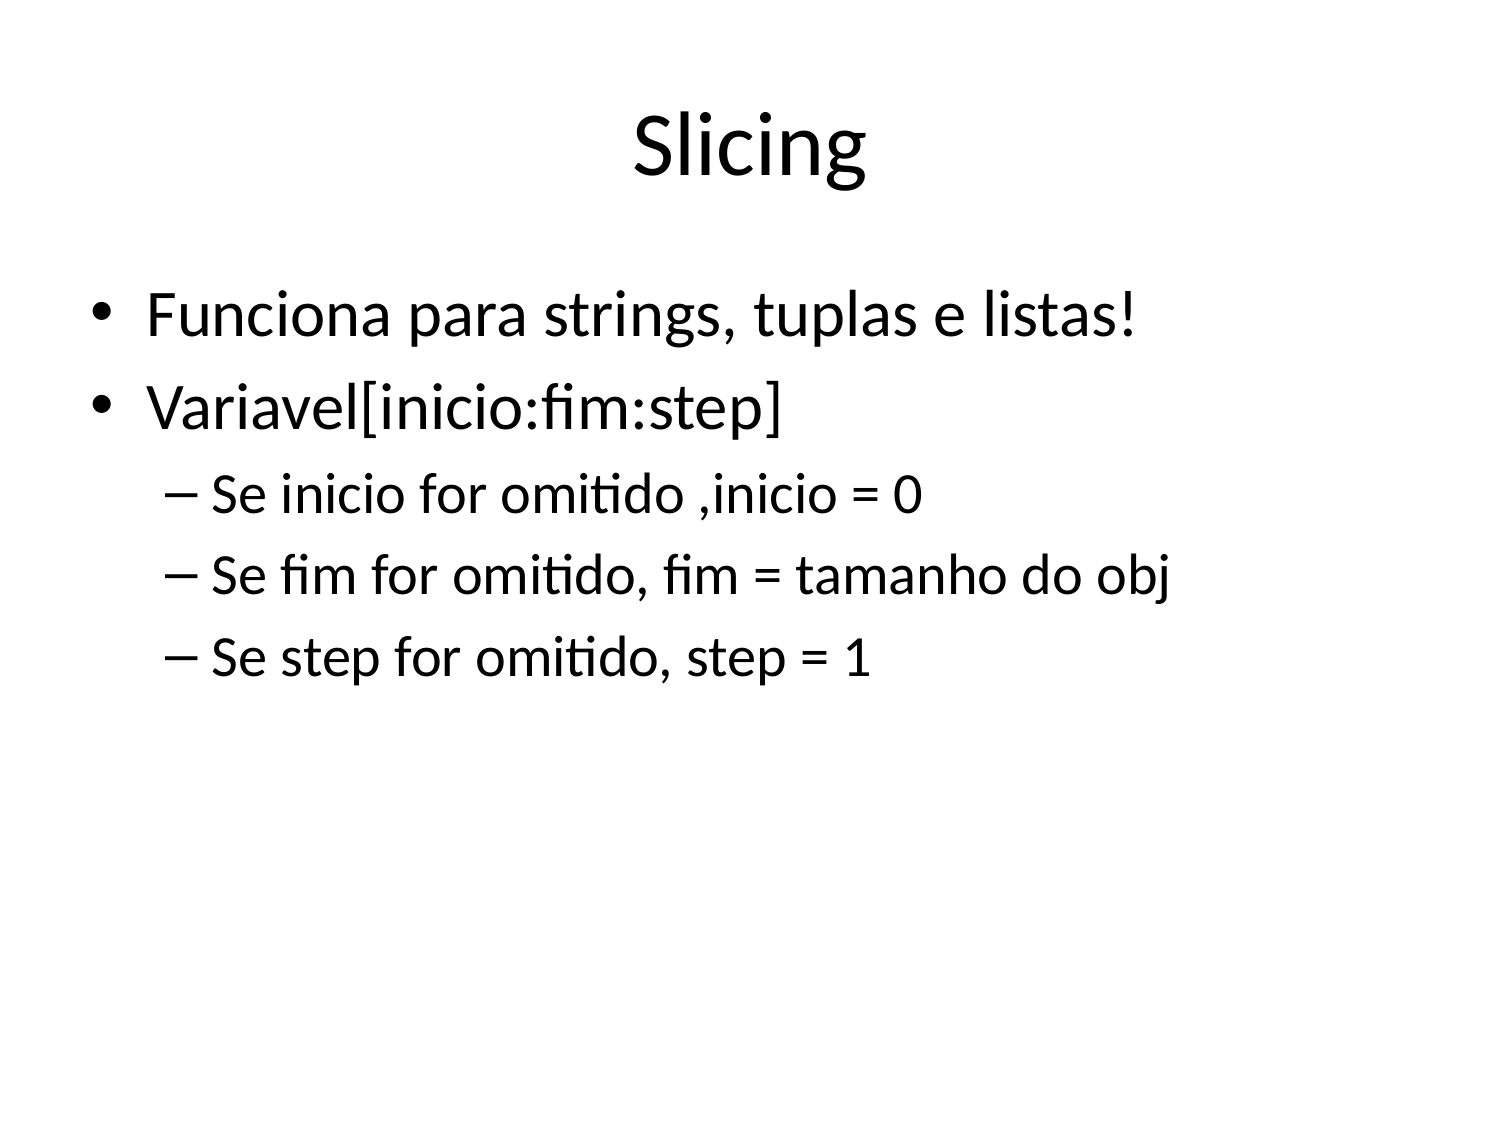

# Slicing
Funciona para strings, tuplas e listas!
Variavel[inicio:fim:step]
Se inicio for omitido ,inicio = 0
Se fim for omitido, fim = tamanho do obj
Se step for omitido, step = 1